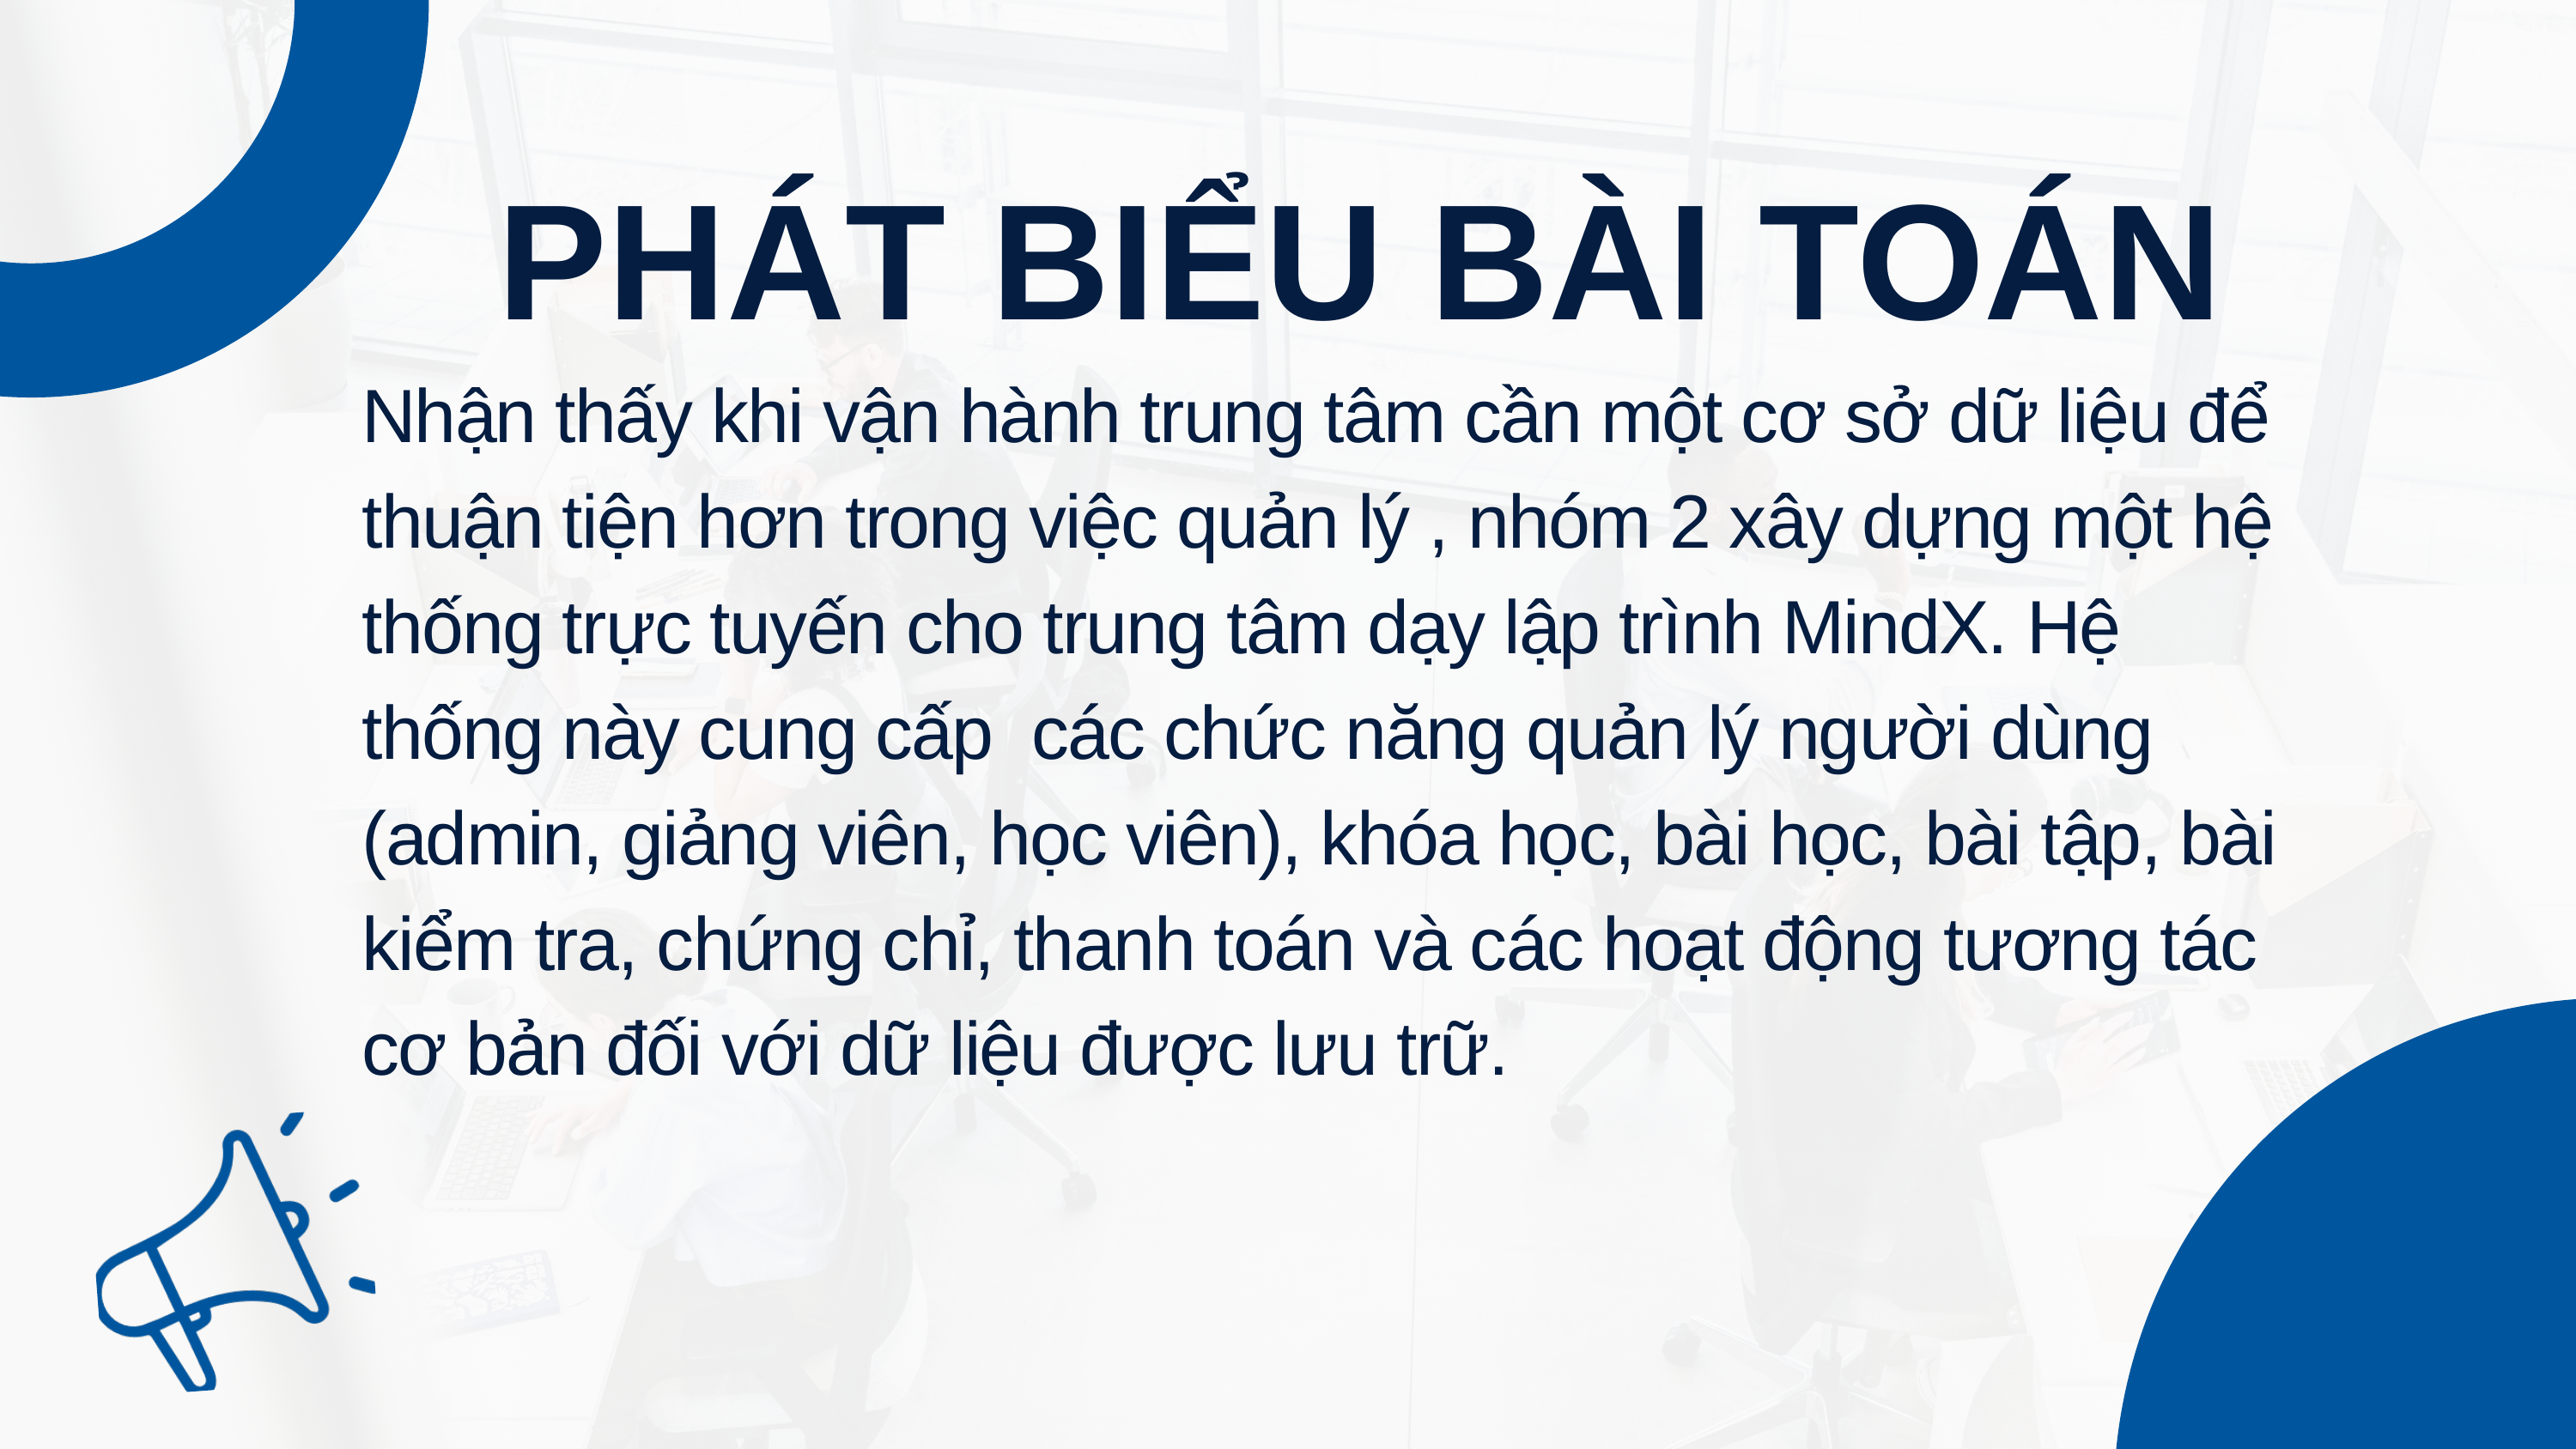

PHÁT BIỂU BÀI TOÁN
Nhận thấy khi vận hành trung tâm cần một cơ sở dữ liệu để thuận tiện hơn trong việc quản lý , nhóm 2 xây dựng một hệ thống trực tuyến cho trung tâm dạy lập trình MindX. Hệ thống này cung cấp  các chức năng quản lý người dùng (admin, giảng viên, học viên), khóa học, bài học, bài tập, bài kiểm tra, chứng chỉ, thanh toán và các hoạt động tương tác cơ bản đối với dữ liệu được lưu trữ.